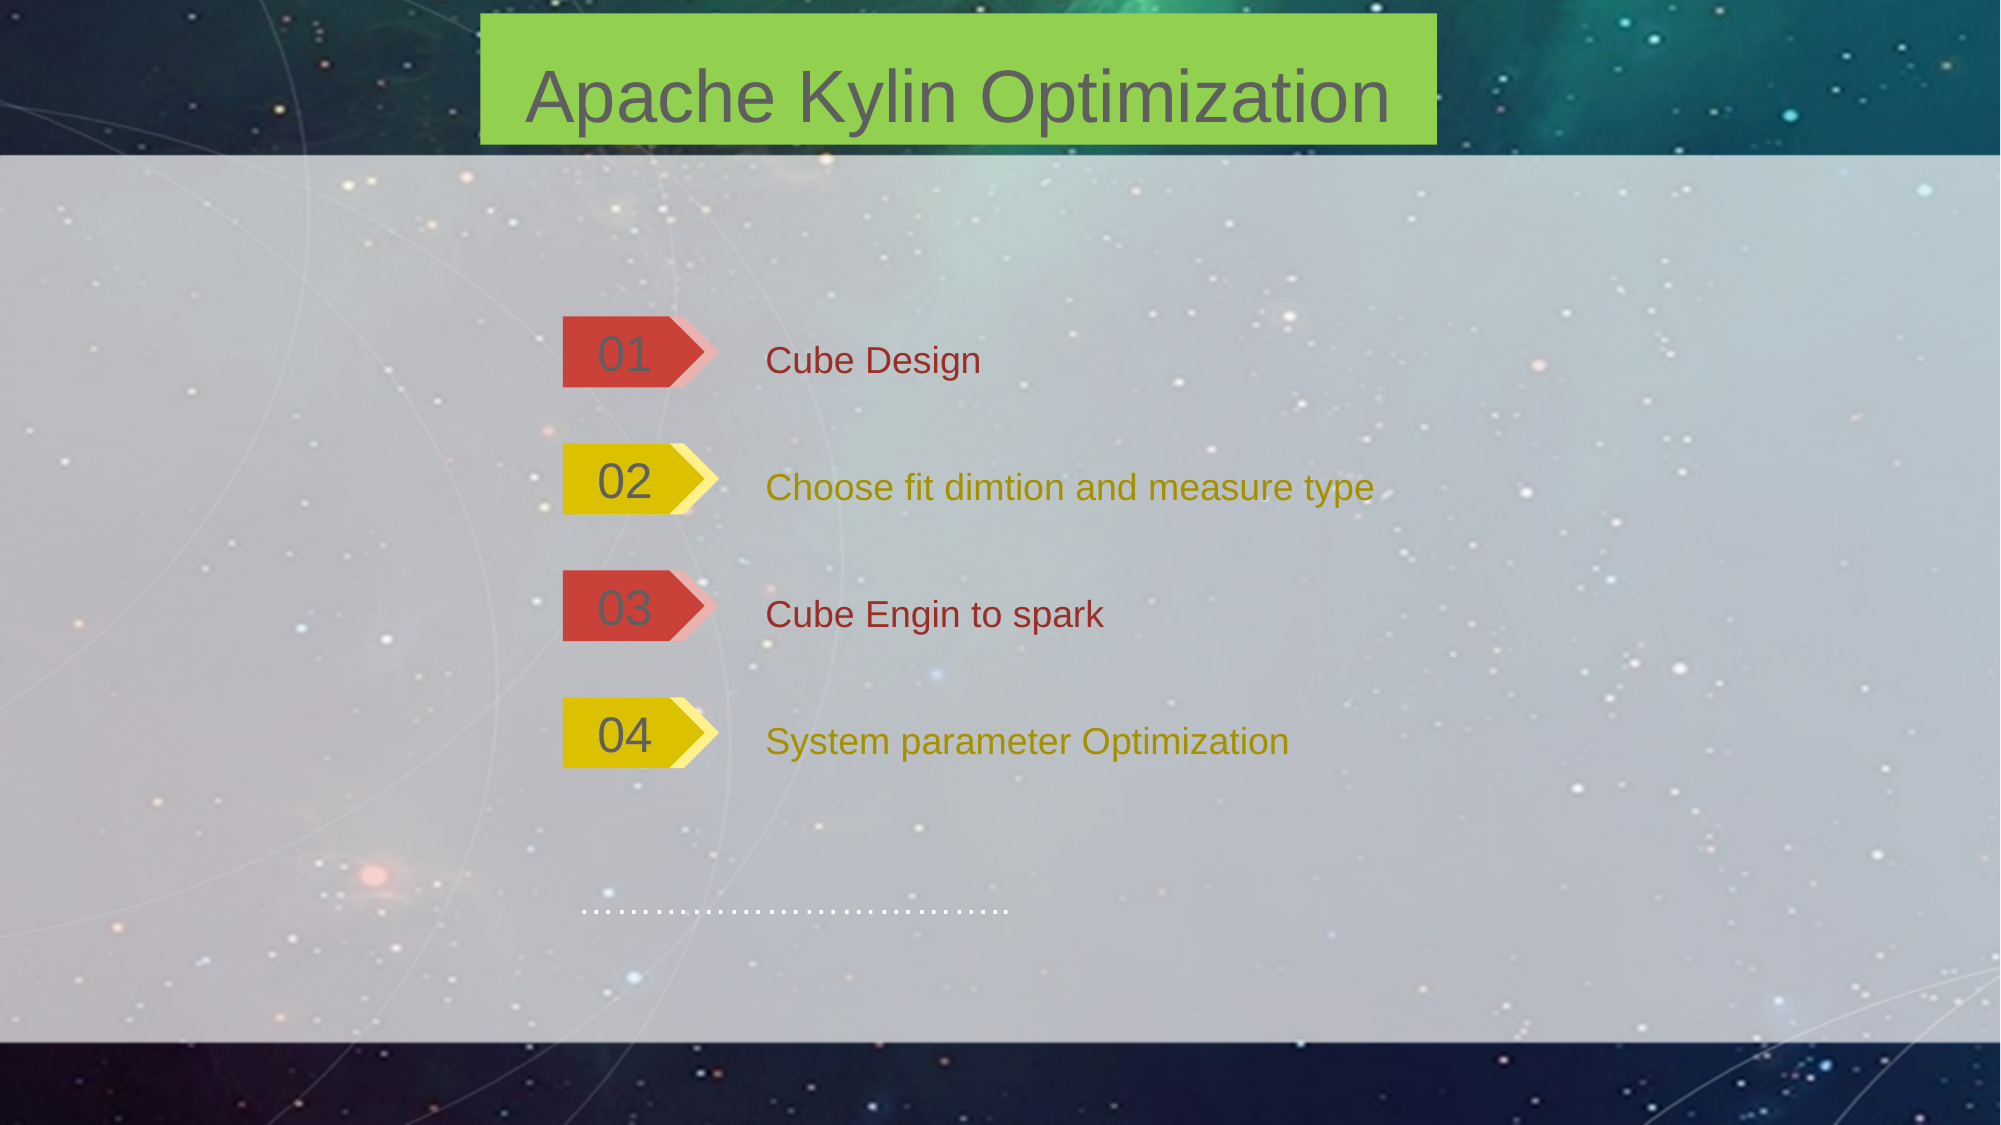

Apache Kylin Optimization
Cube Design
01

Choose fit dimtion and measure type
02

Cube Engin to spark
03

System parameter Optimization
04

……………………………..